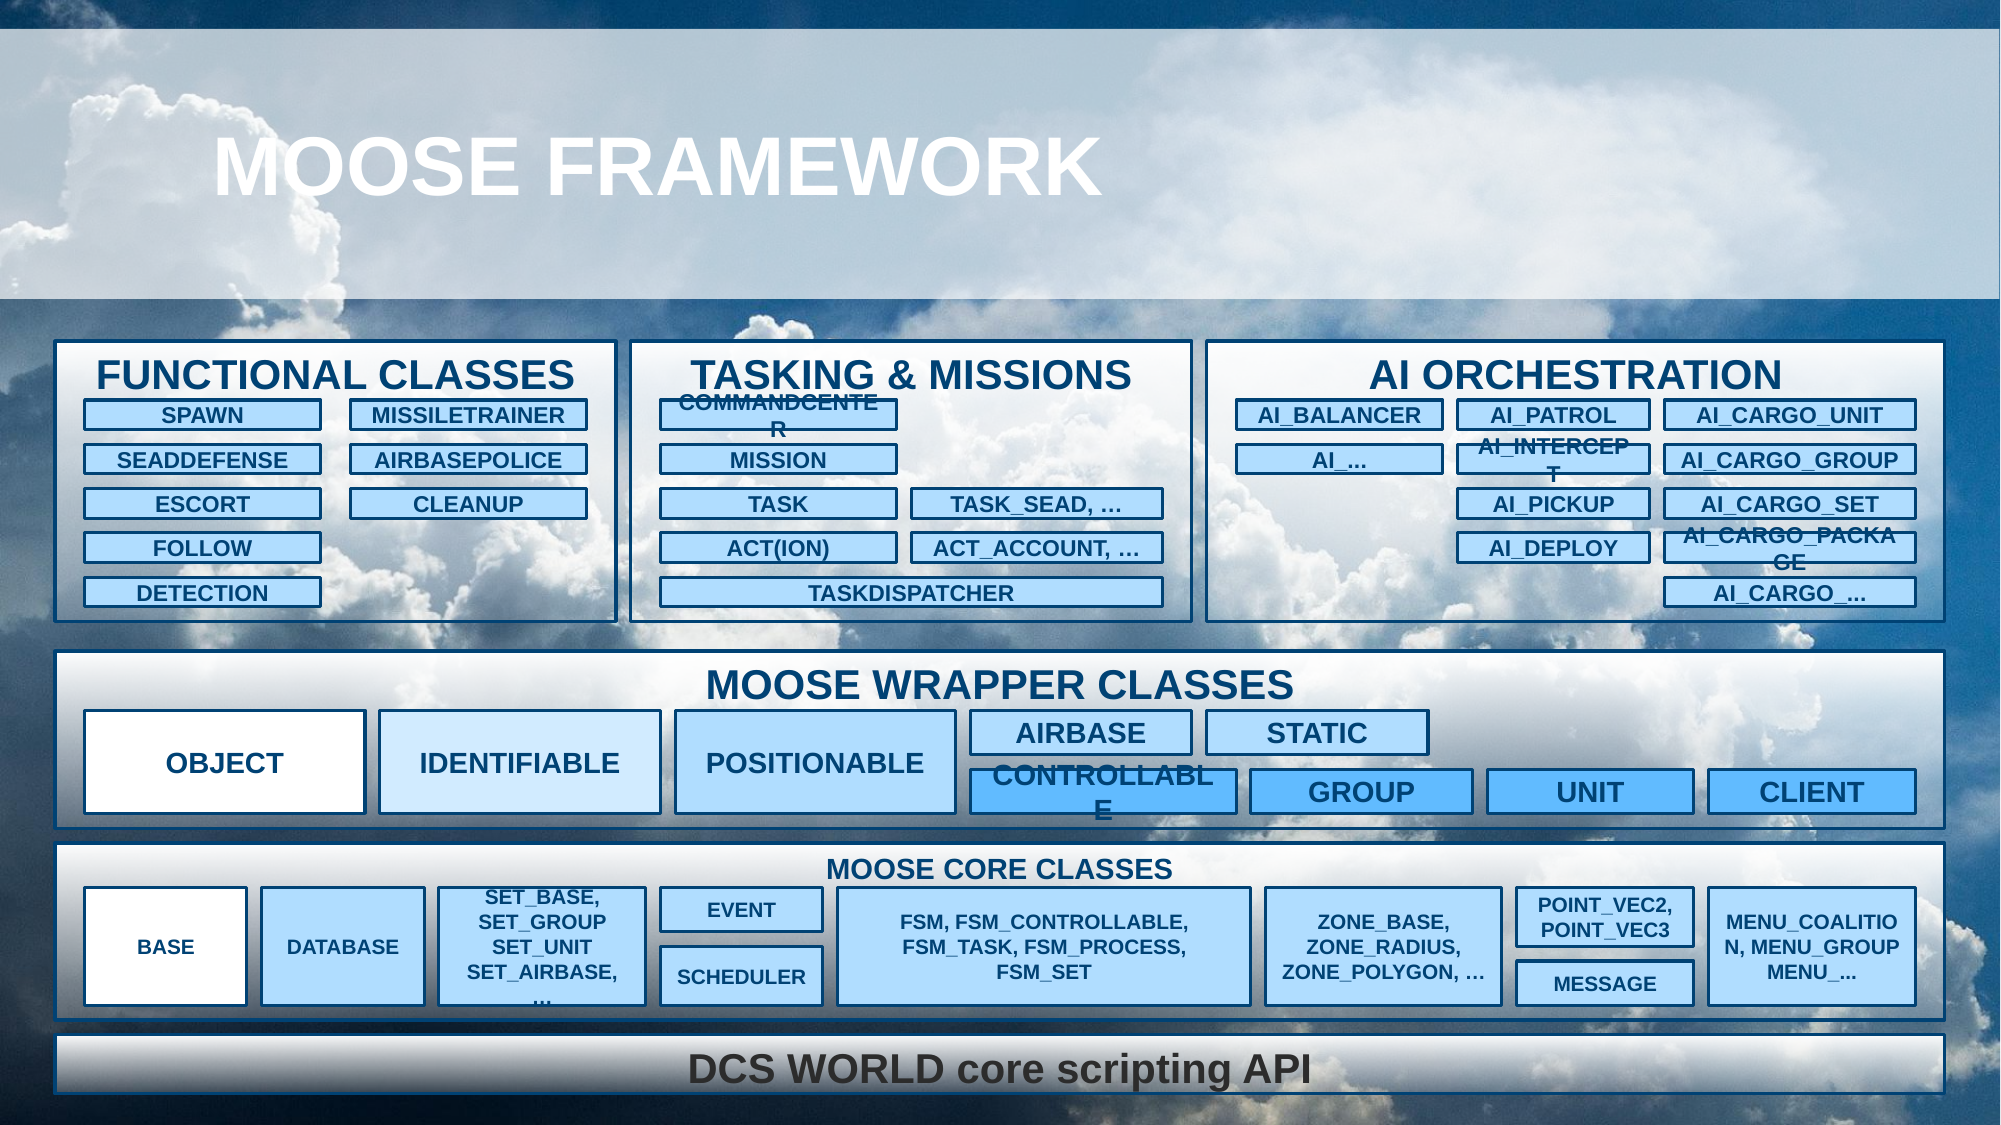

# MOOSE framework
FUNCTIONAL CLASSES
TASKING & MISSIONS
AI ORCHESTRATION
SPAWN
MISSILETRAINER
COMMANDCENTER
AI_BALANCER
AI_PATROL
AI_CARGO_UNIT
SEADDEFENSE
AIRBASEPOLICE
MISSION
AI_...
AI_INTERCEPT
AI_CARGO_GROUP
ESCORT
CLEANUP
TASK
TASK_SEAD, …
AI_PICKUP
AI_CARGO_SET
FOLLOW
ACT(ION)
ACT_ACCOUNT, …
AI_DEPLOY
AI_CARGO_PACKAGE
DETECTION
TASKDISPATCHER
AI_CARGO_...
MOOSE WRAPPER CLASSES
IDENTIFIABLE
POSITIONABLE
AIRBASE
STATIC
OBJECT
CONTROLLABLE
GROUP
UNIT
CLIENT
MOOSE CORE CLASSES
BASE
DATABASE
SET_BASE, SET_GROUP
SET_UNIT
SET_AIRBASE, …
EVENT
FSM, FSM_CONTROLLABLE, FSM_TASK, FSM_PROCESS, FSM_SET
ZONE_BASE, ZONE_RADIUS, ZONE_POLYGON, …
POINT_VEC2, POINT_VEC3
MENU_COALITION, MENU_GROUP
MENU_...
SCHEDULER
MESSAGE
DCS WORLD core scripting API